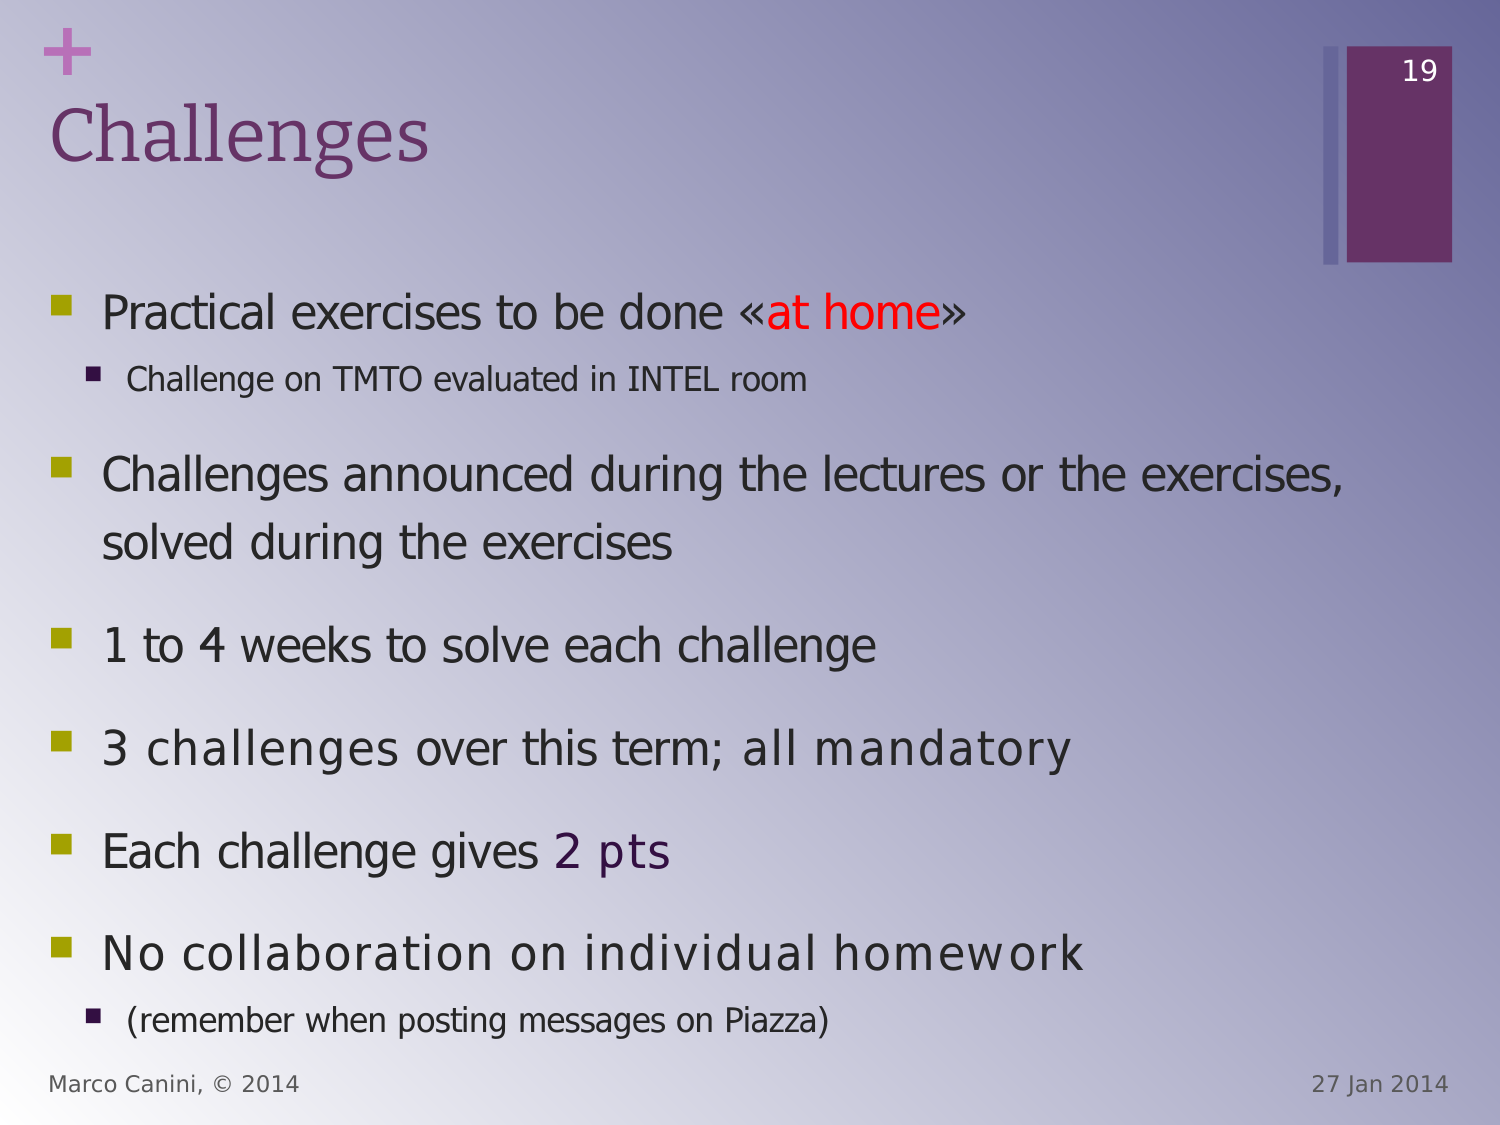

19
# Challenges
Practical exercises to be done «at home»
Challenge on TMTO evaluated in INTEL room
Challenges announced during the lectures or the exercises, solved during the exercises
1 to 4 weeks to solve each challenge
3 challenges over this term; all mandatory
Each challenge gives 2 pts
No collaboration on individual homework
(remember when posting messages on Piazza)
Marco Canini, © 2014
27 Jan 2014